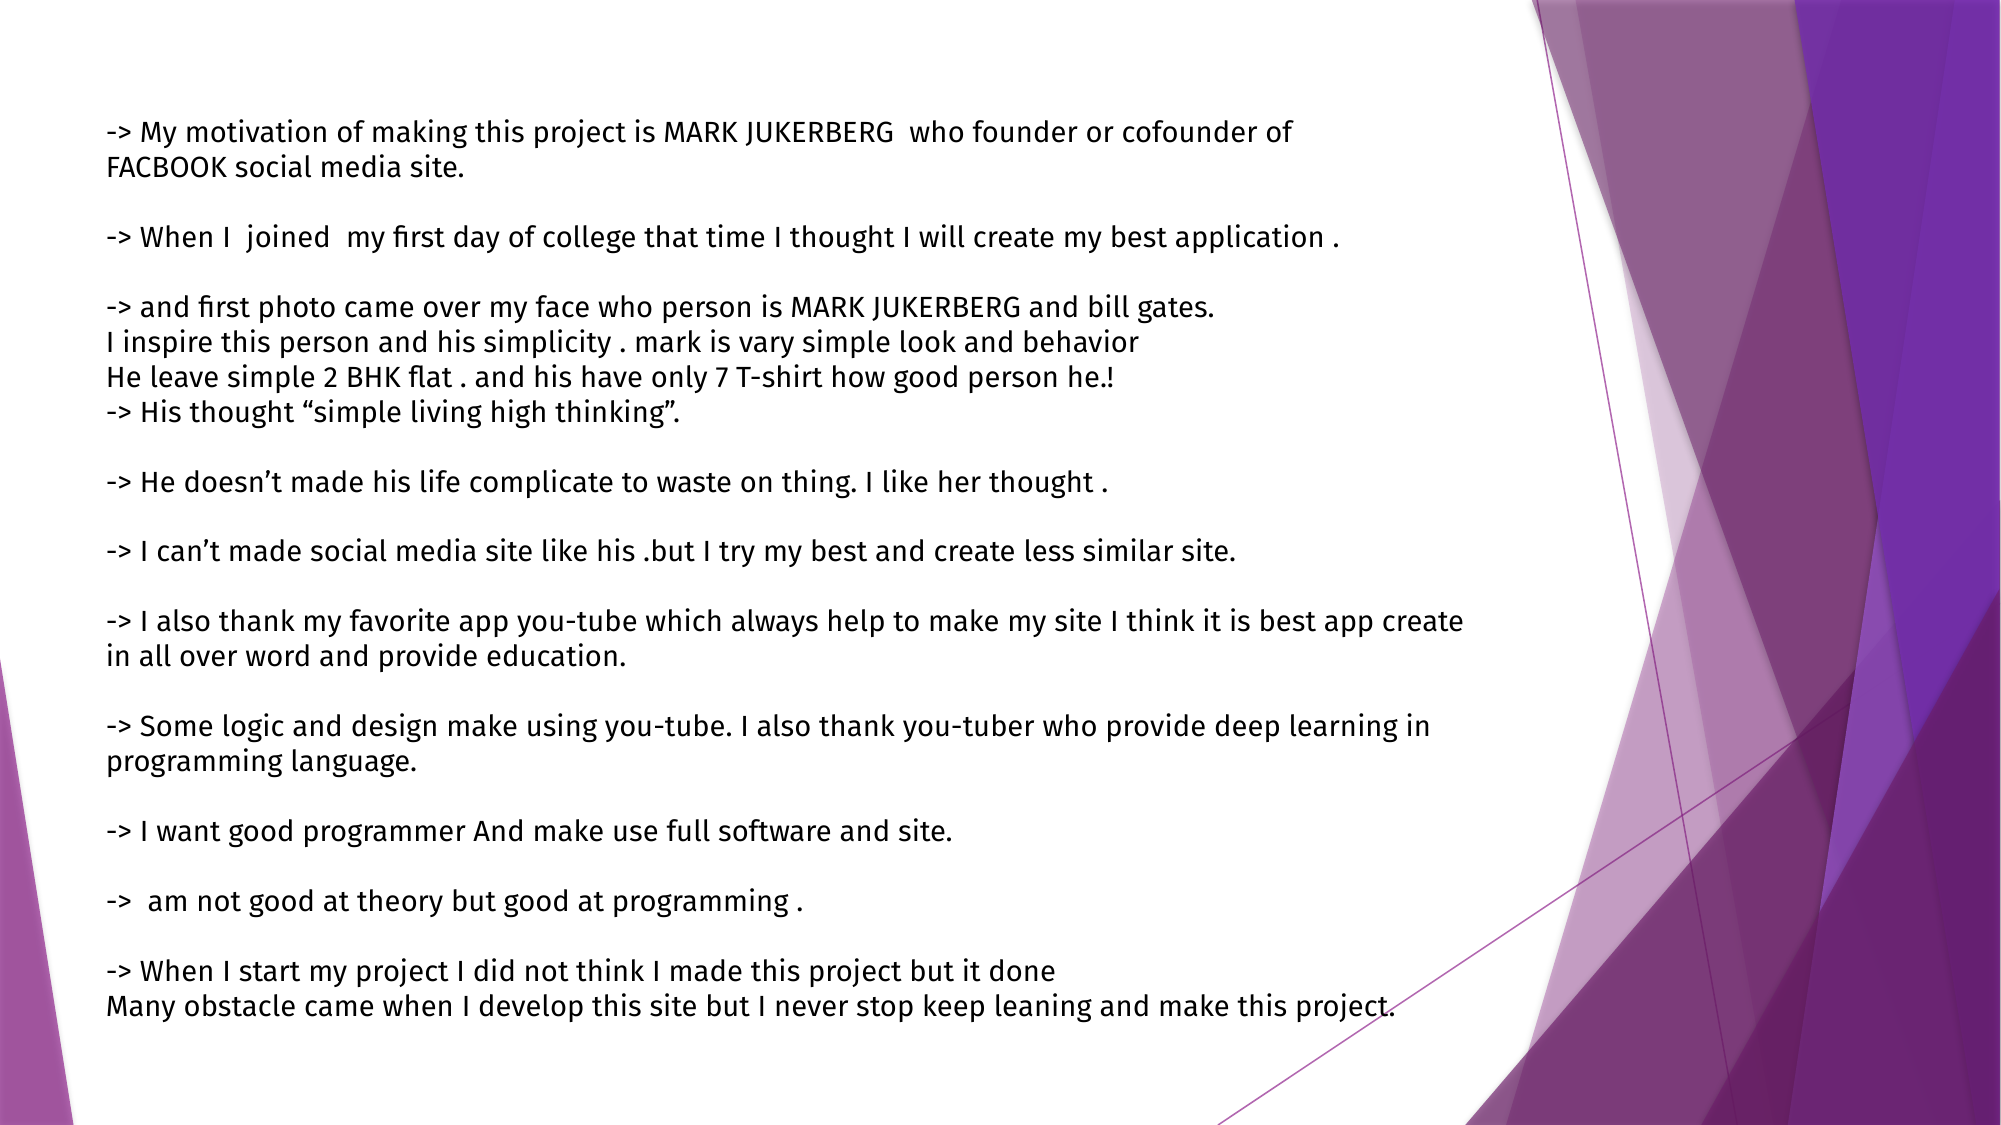

-> My motivation of making this project is MARK JUKERBERG  who founder or cofounder of          FACBOOK social media site.

-> When I  joined  my first day of college that time I thought I will create my best application .

-> and first photo came over my face who person is MARK JUKERBERG and bill gates.
I inspire this person and his simplicity . mark is vary simple look and behavior
He leave simple 2 BHK flat . and his have only 7 T-shirt how good person he.!
-> His thought “simple living high thinking”.

-> He doesn’t made his life complicate to waste on thing. I like her thought .

-> I can’t made social media site like his .but I try my best and create less similar site.

-> I also thank my favorite app you-tube which always help to make my site I think it is best app create in all over word and provide education.

-> Some logic and design make using you-tube. I also thank you-tuber who provide deep learning in programming language.

-> I want good programmer And make use full software and site.

->  am not good at theory but good at programming .

-> When I start my project I did not think I made this project but it done
Many obstacle came when I develop this site but I never stop keep leaning and make this project.